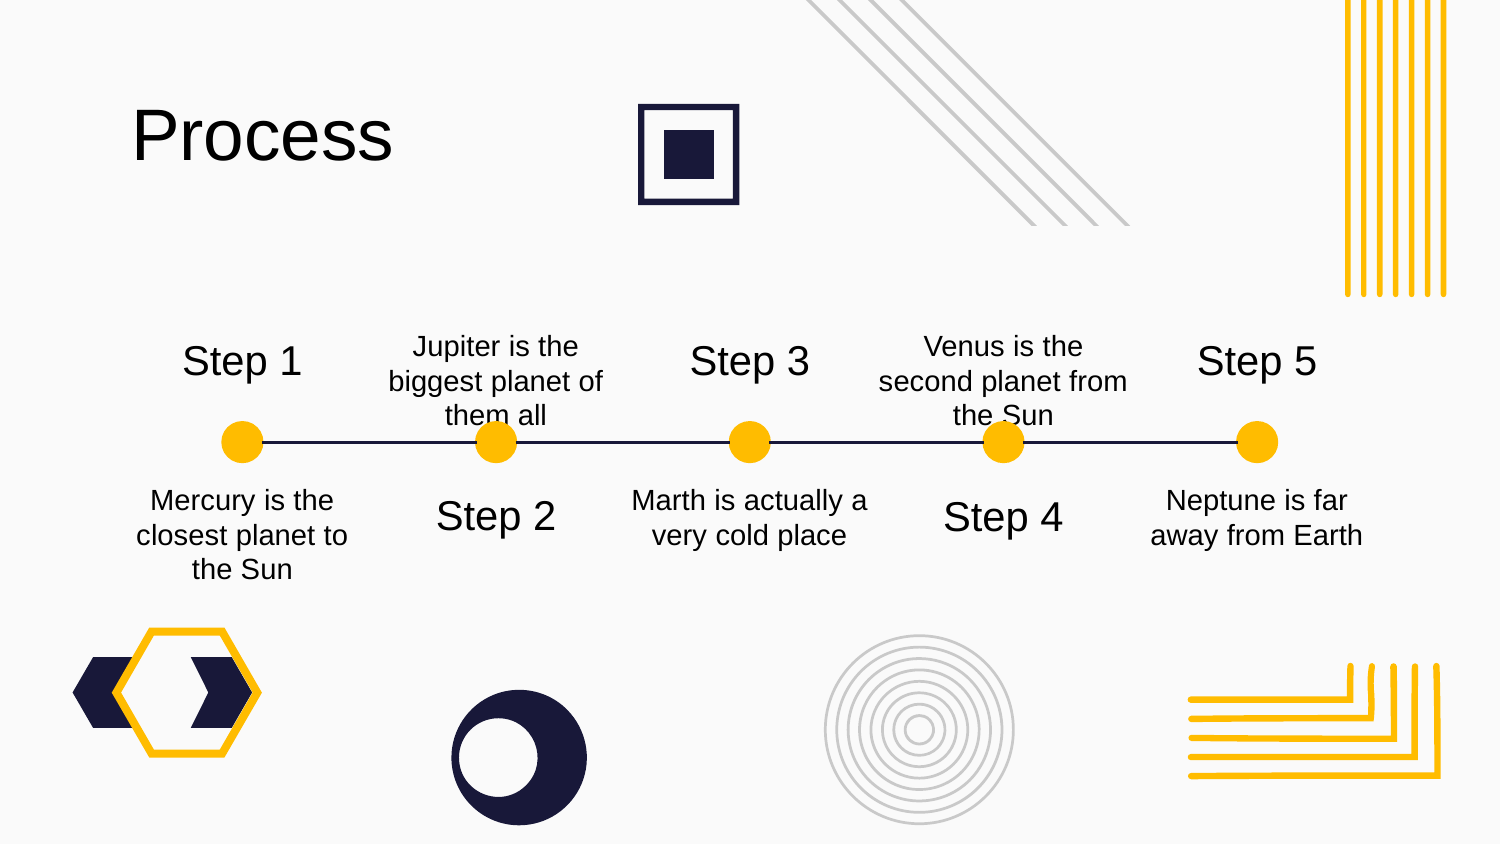

# Process
Jupiter is the biggest planet of them all
Venus is the second planet from the Sun
Step 1
Step 3
Step 5

Mercury is the closest planet to the Sun
Marth is actually a very cold place
Neptune is far away from Earth
Step 2
Step 4